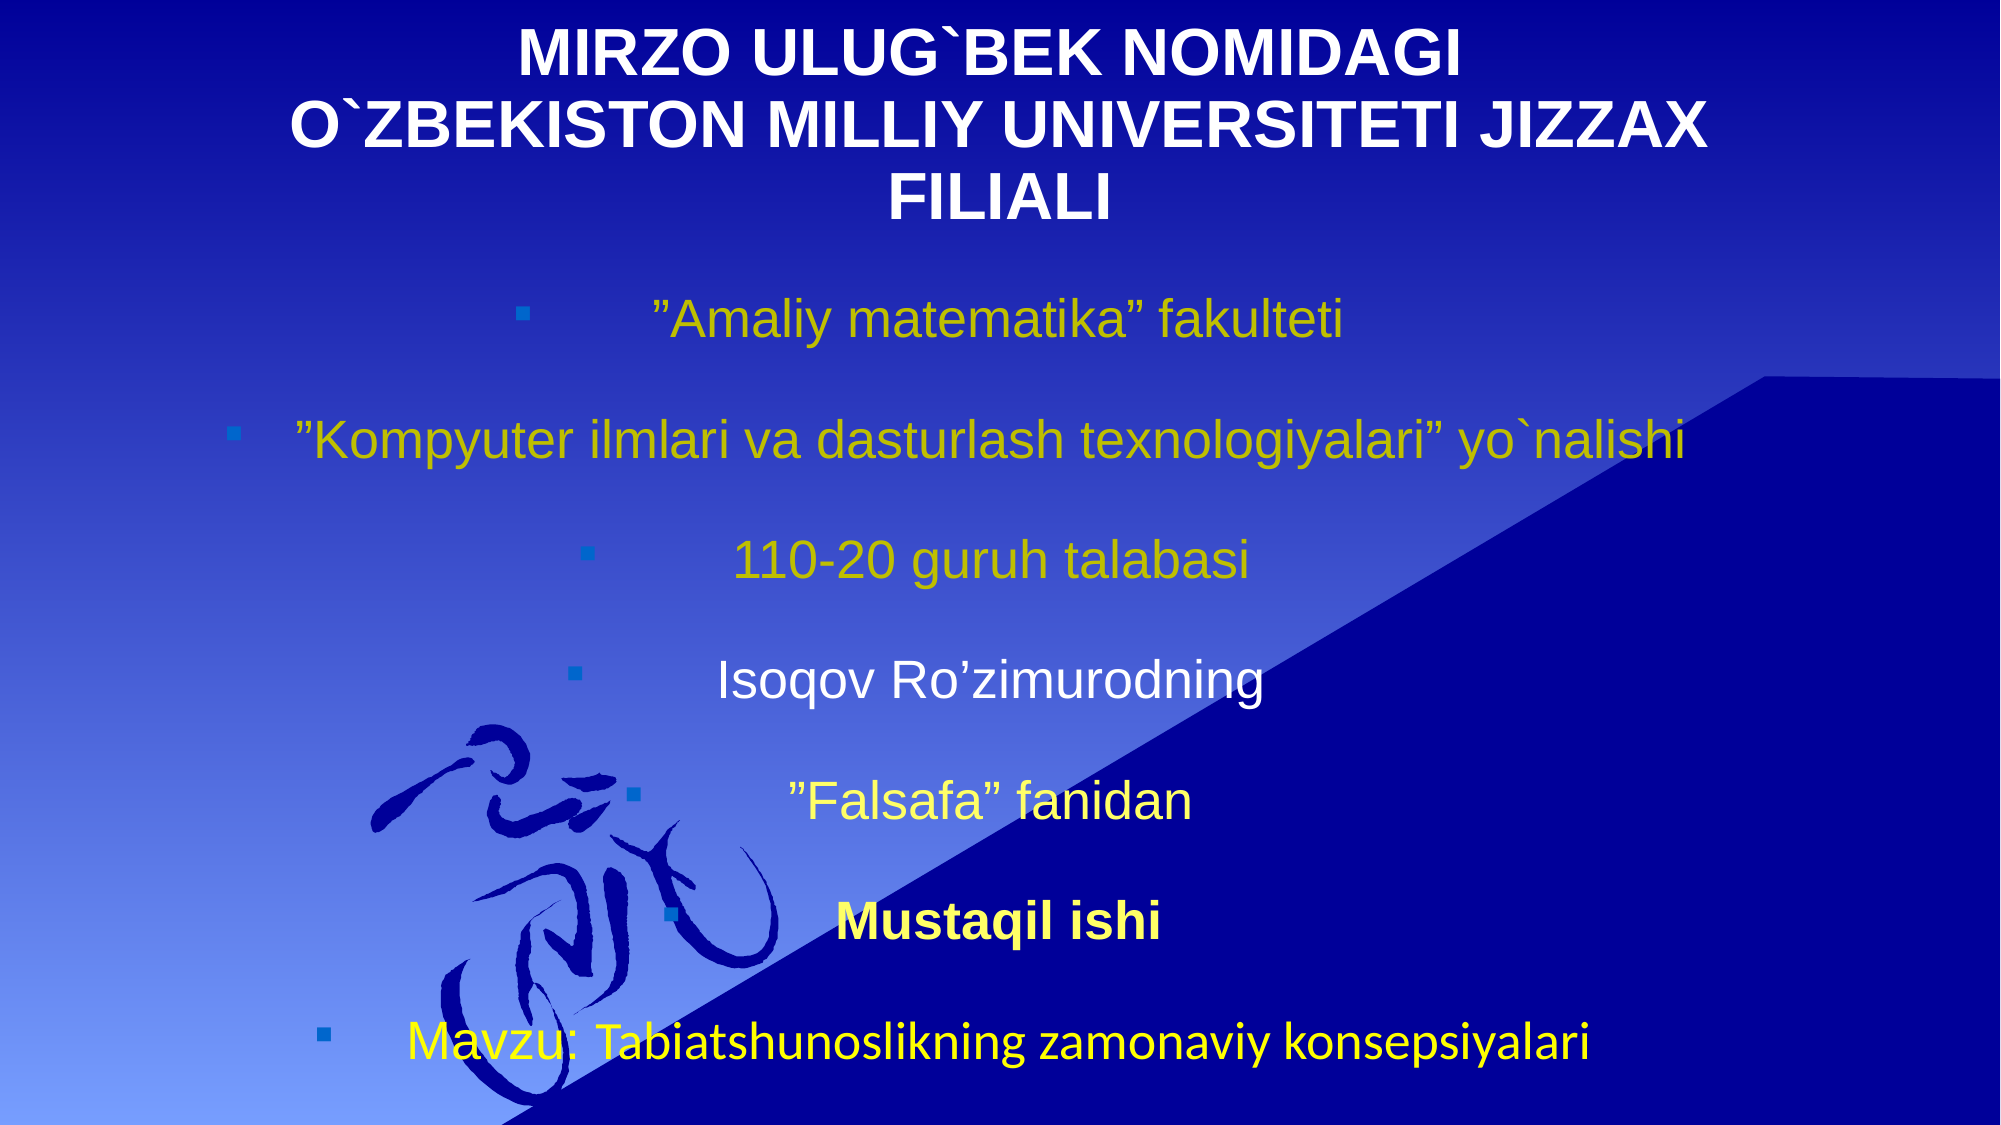

Mirzo Ulug`bek nomidagi
O`zbekiston milliy universiteti Jizzax filiali
”Amaliy matematika” fakulteti
”Kompyuter ilmlari va dasturlash texnologiyalari” yo`nalishi
110-20 guruh talabasi
Isoqov Ro’zimurodning
”Falsafa” fanidan
Mustaqil ishi
Mavzu: Tabiatshunoslikning zamonaviy konsepsiyalari